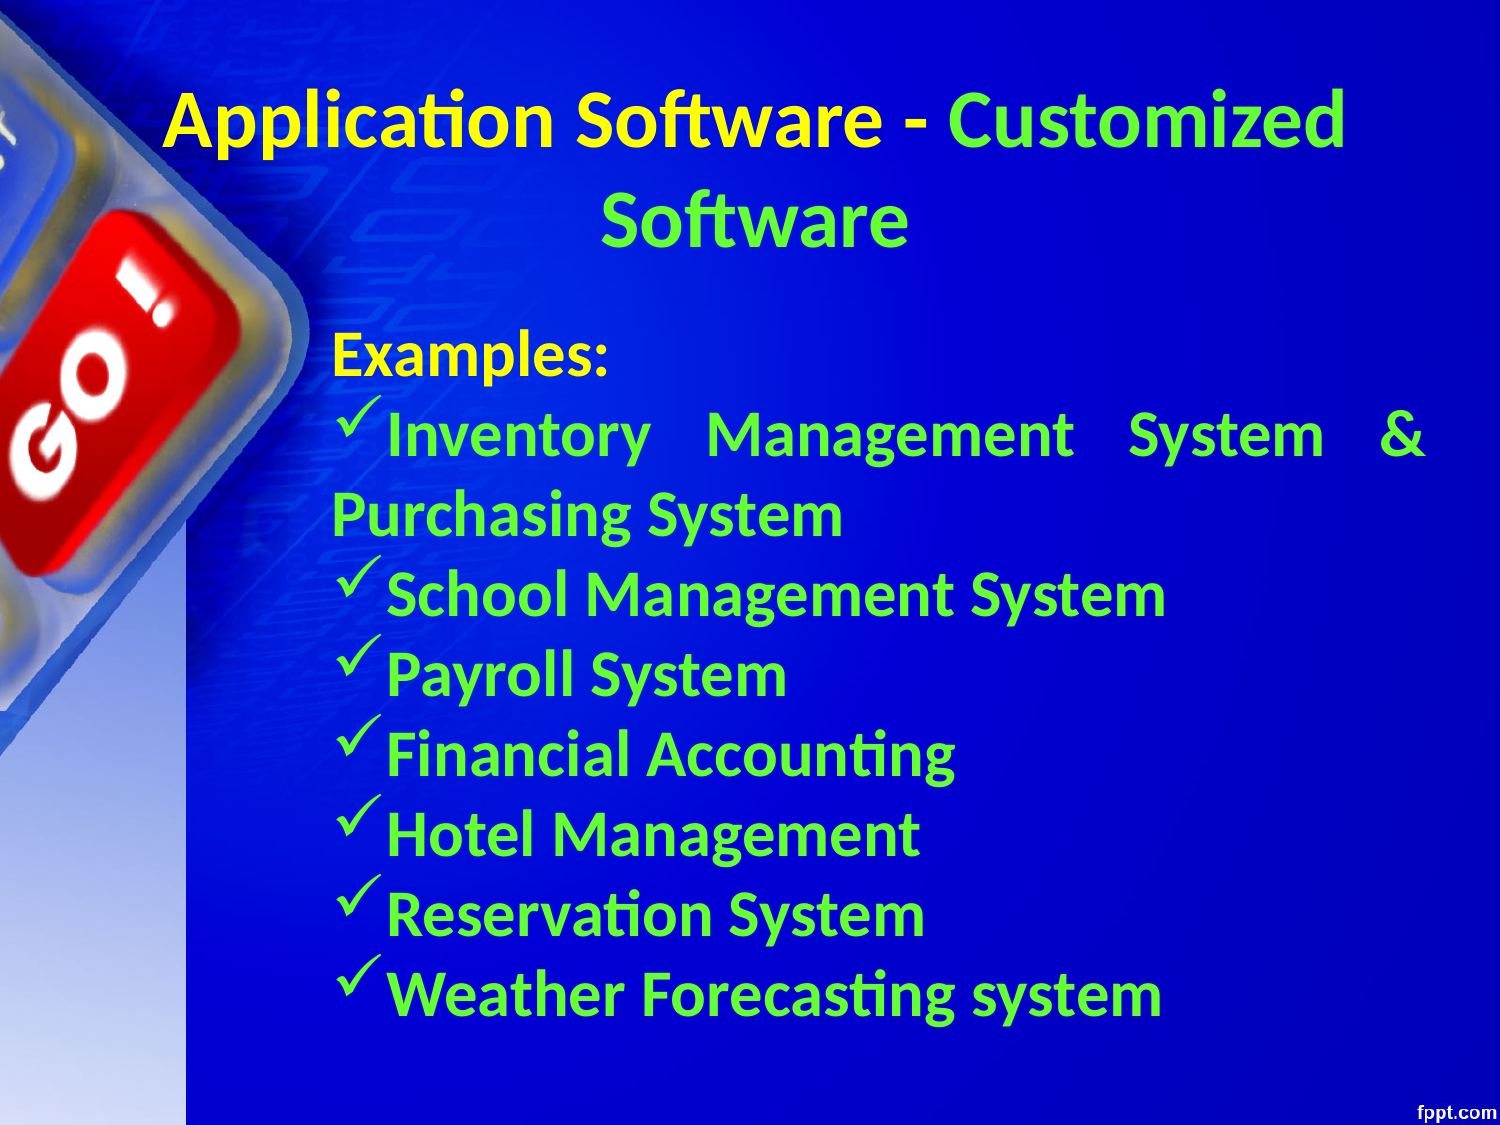

# Application Software - Customized Software

Examples:
Inventory Management System & Purchasing System
School Management System
Payroll System
Financial Accounting
Hotel Management
Reservation System
Weather Forecasting system